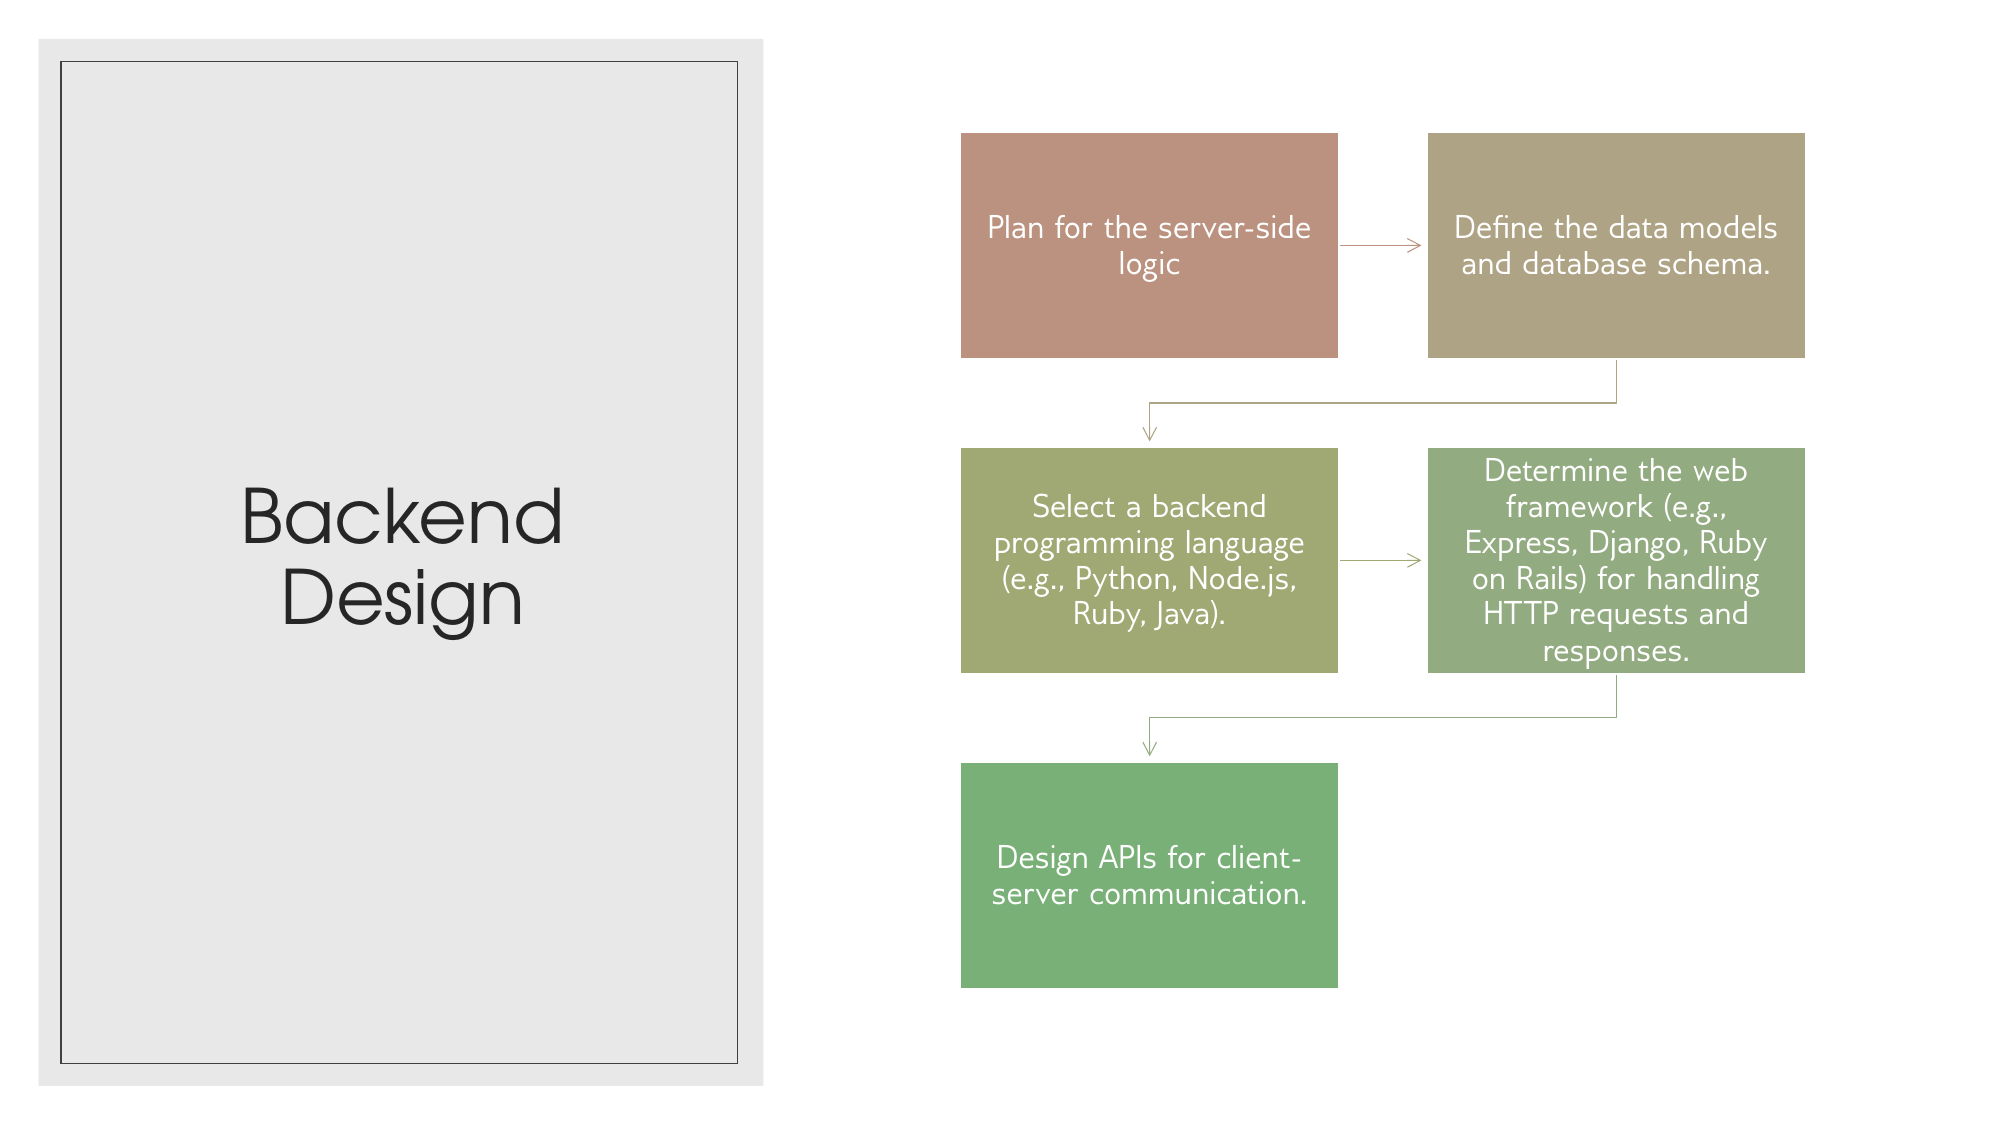

# Backend Design

Plan for the server-side logic

Define the data models and database schema.

Select a backend programming language (e.g., Python, Node.js, Ruby, Java).

Determine the web framework (e.g., Express, Django, Ruby on Rails) for handling HTTP requests and responses.
Design APIs for client-server communication.